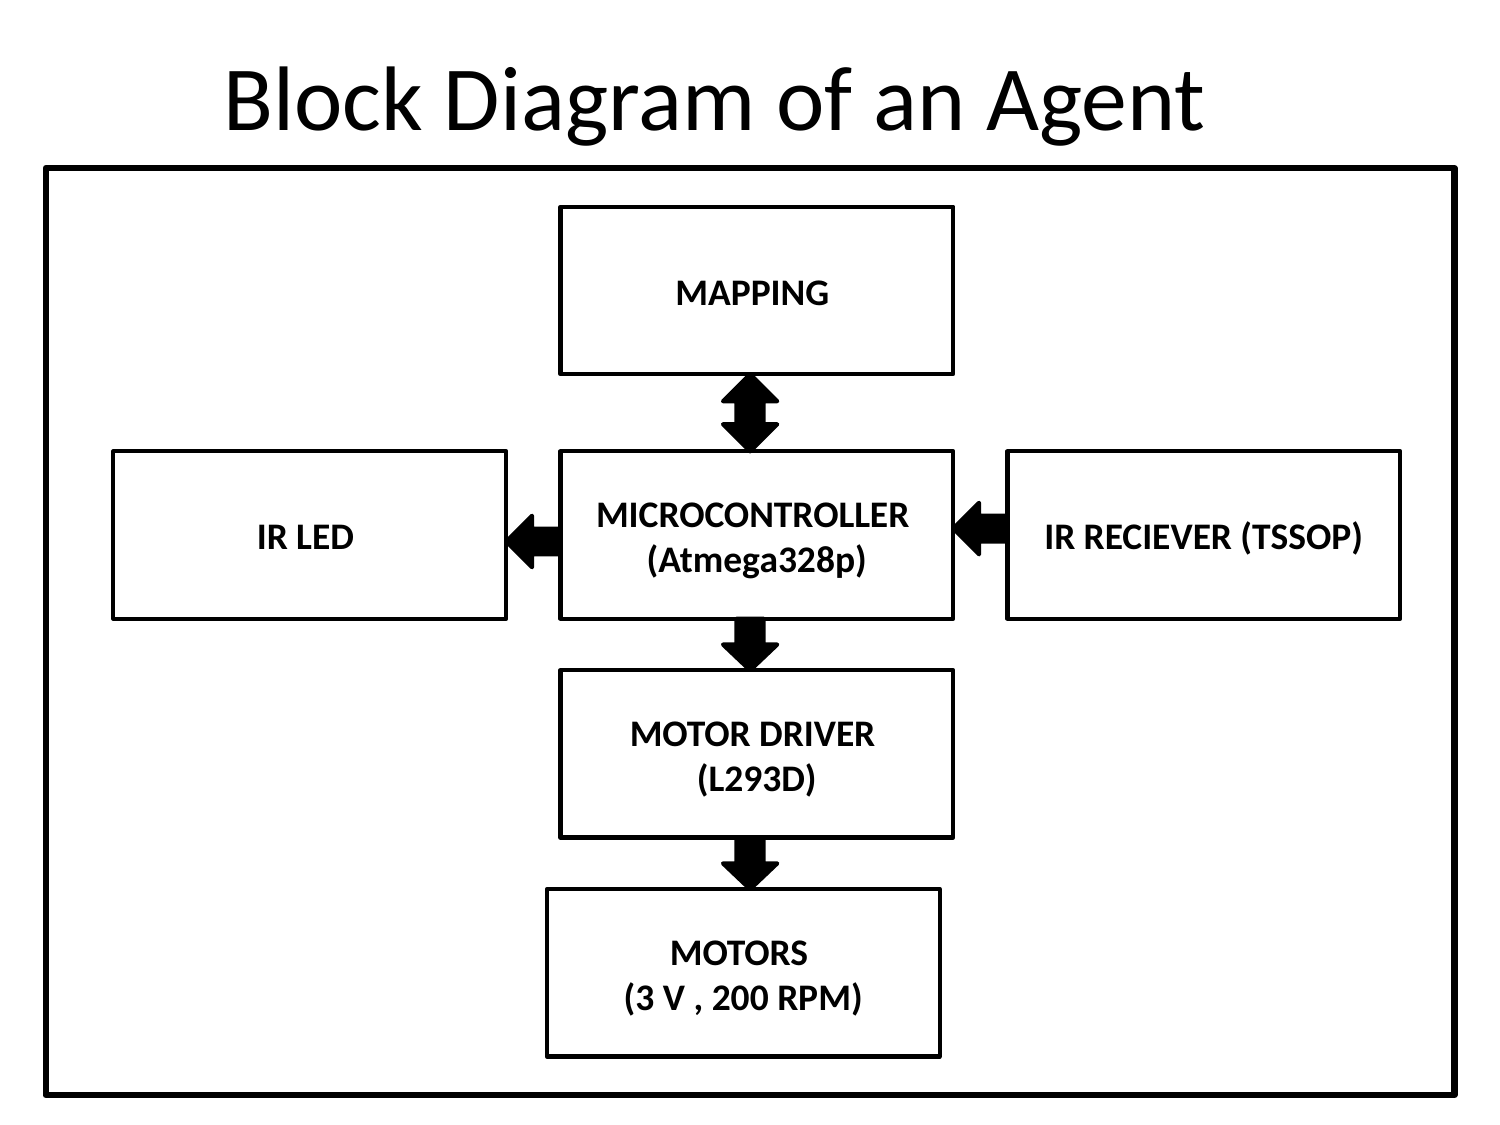

# Block Diagram of an Agent

MAPPING

IR LED
MICROCONTROLLER
(Atmega328p)
IR RECIEVER (TSSOP)

MOTOR DRIVER
(L293D)

MOTORS
(3 V , 200 RPM)